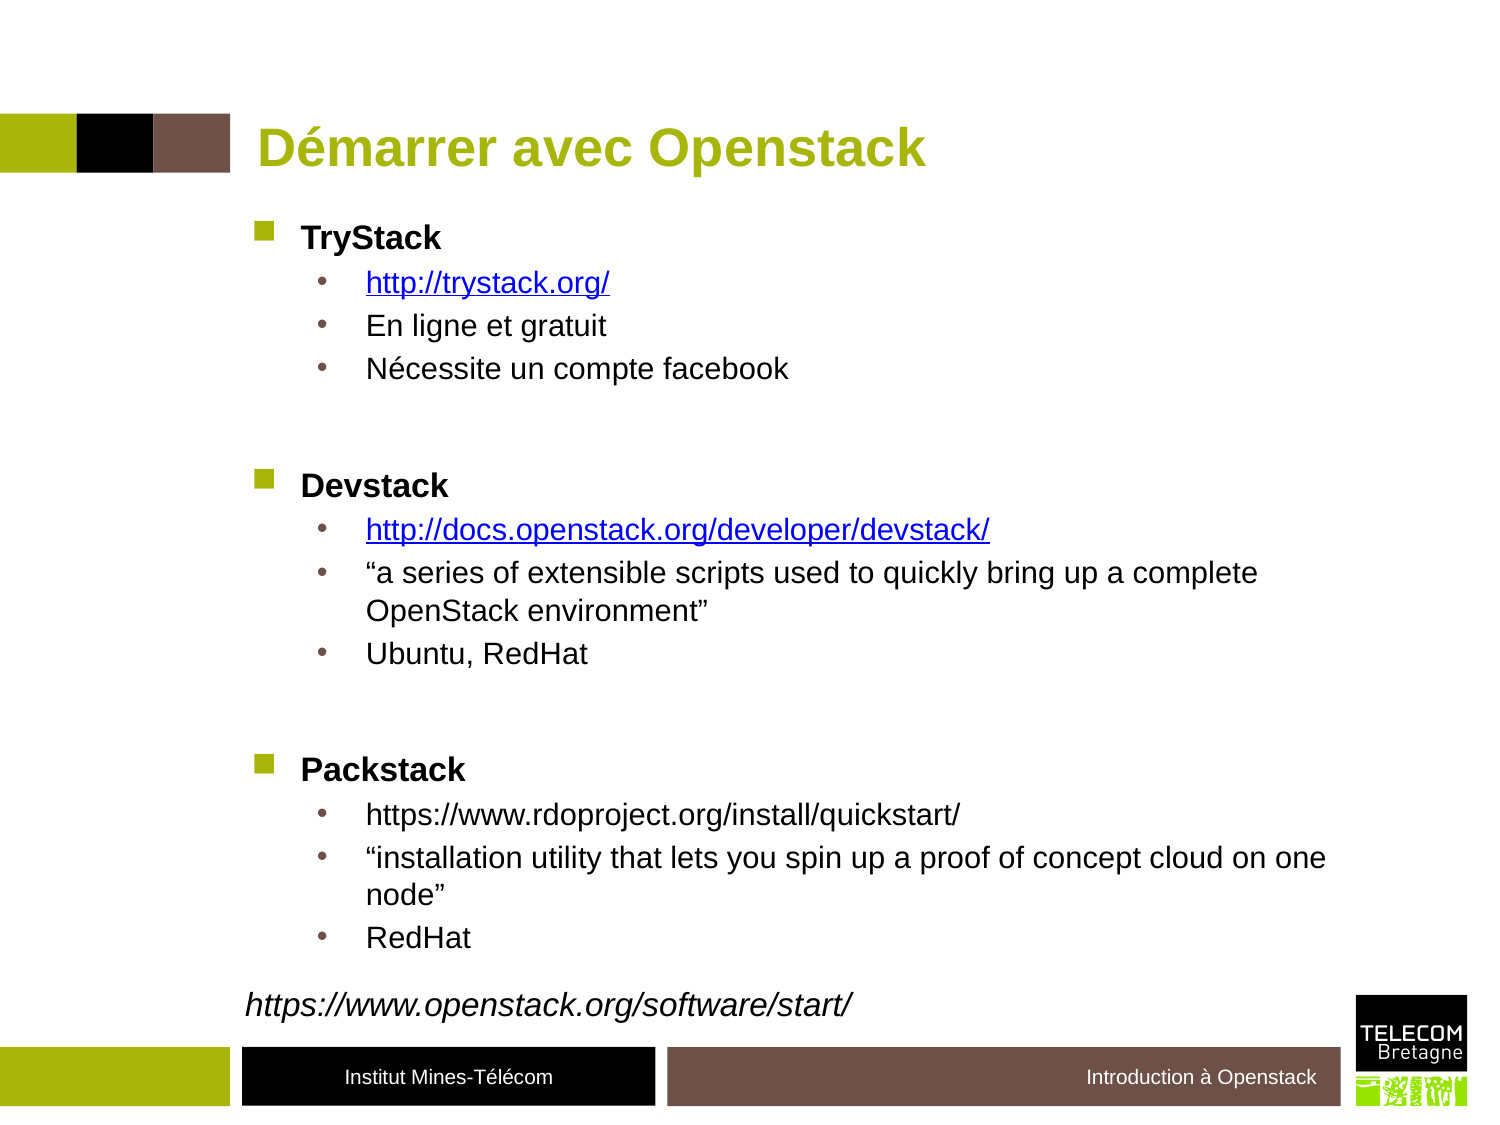

# Démarrer avec Openstack
TryStack
http://trystack.org/
En ligne et gratuit
Nécessite un compte facebook

Devstack
http://docs.openstack.org/developer/devstack/
“a series of extensible scripts used to quickly bring up a complete OpenStack environment”
Ubuntu, RedHat

Packstack
https://www.rdoproject.org/install/quickstart/
“installation utility that lets you spin up a proof of concept cloud on one node”
RedHat
https://www.openstack.org/software/start/
Introduction à Openstack